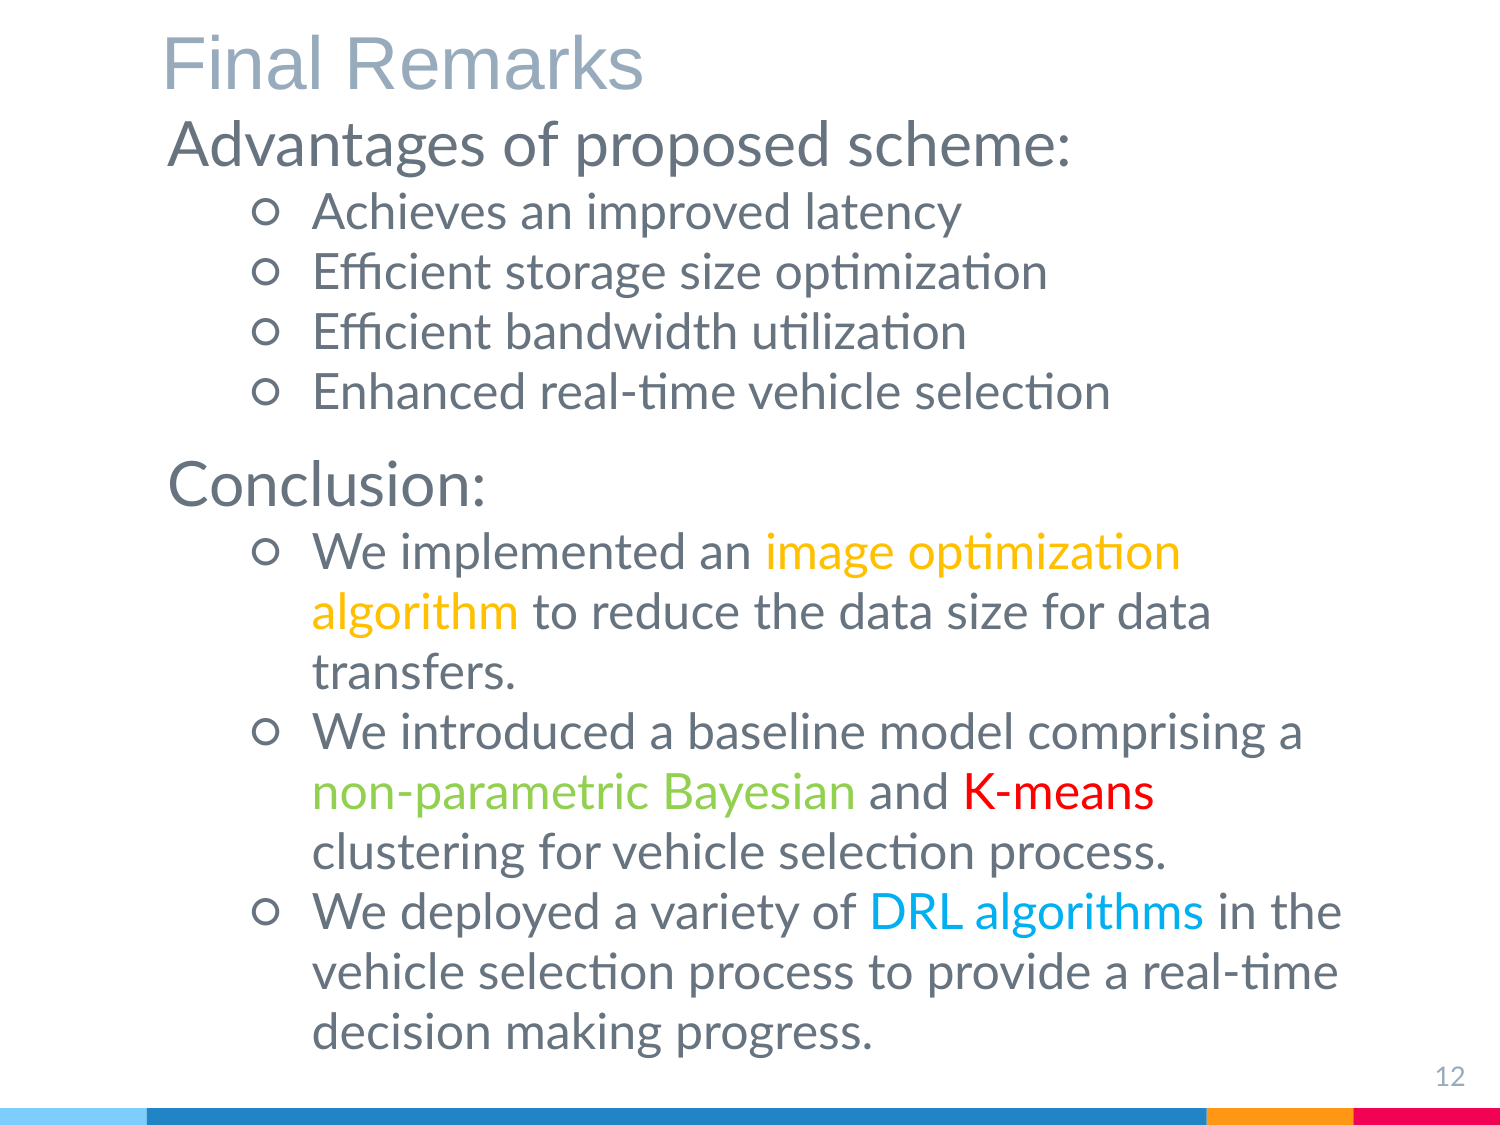

# Final Remarks
Advantages of proposed scheme:
Achieves an improved latency
Efficient storage size optimization
Efficient bandwidth utilization
Enhanced real-time vehicle selection
Conclusion:
We implemented an image optimization algorithm to reduce the data size for data transfers.
We introduced a baseline model comprising a non-parametric Bayesian and K-means clustering for vehicle selection process.
We deployed a variety of DRL algorithms in the vehicle selection process to provide a real-time decision making progress.
12